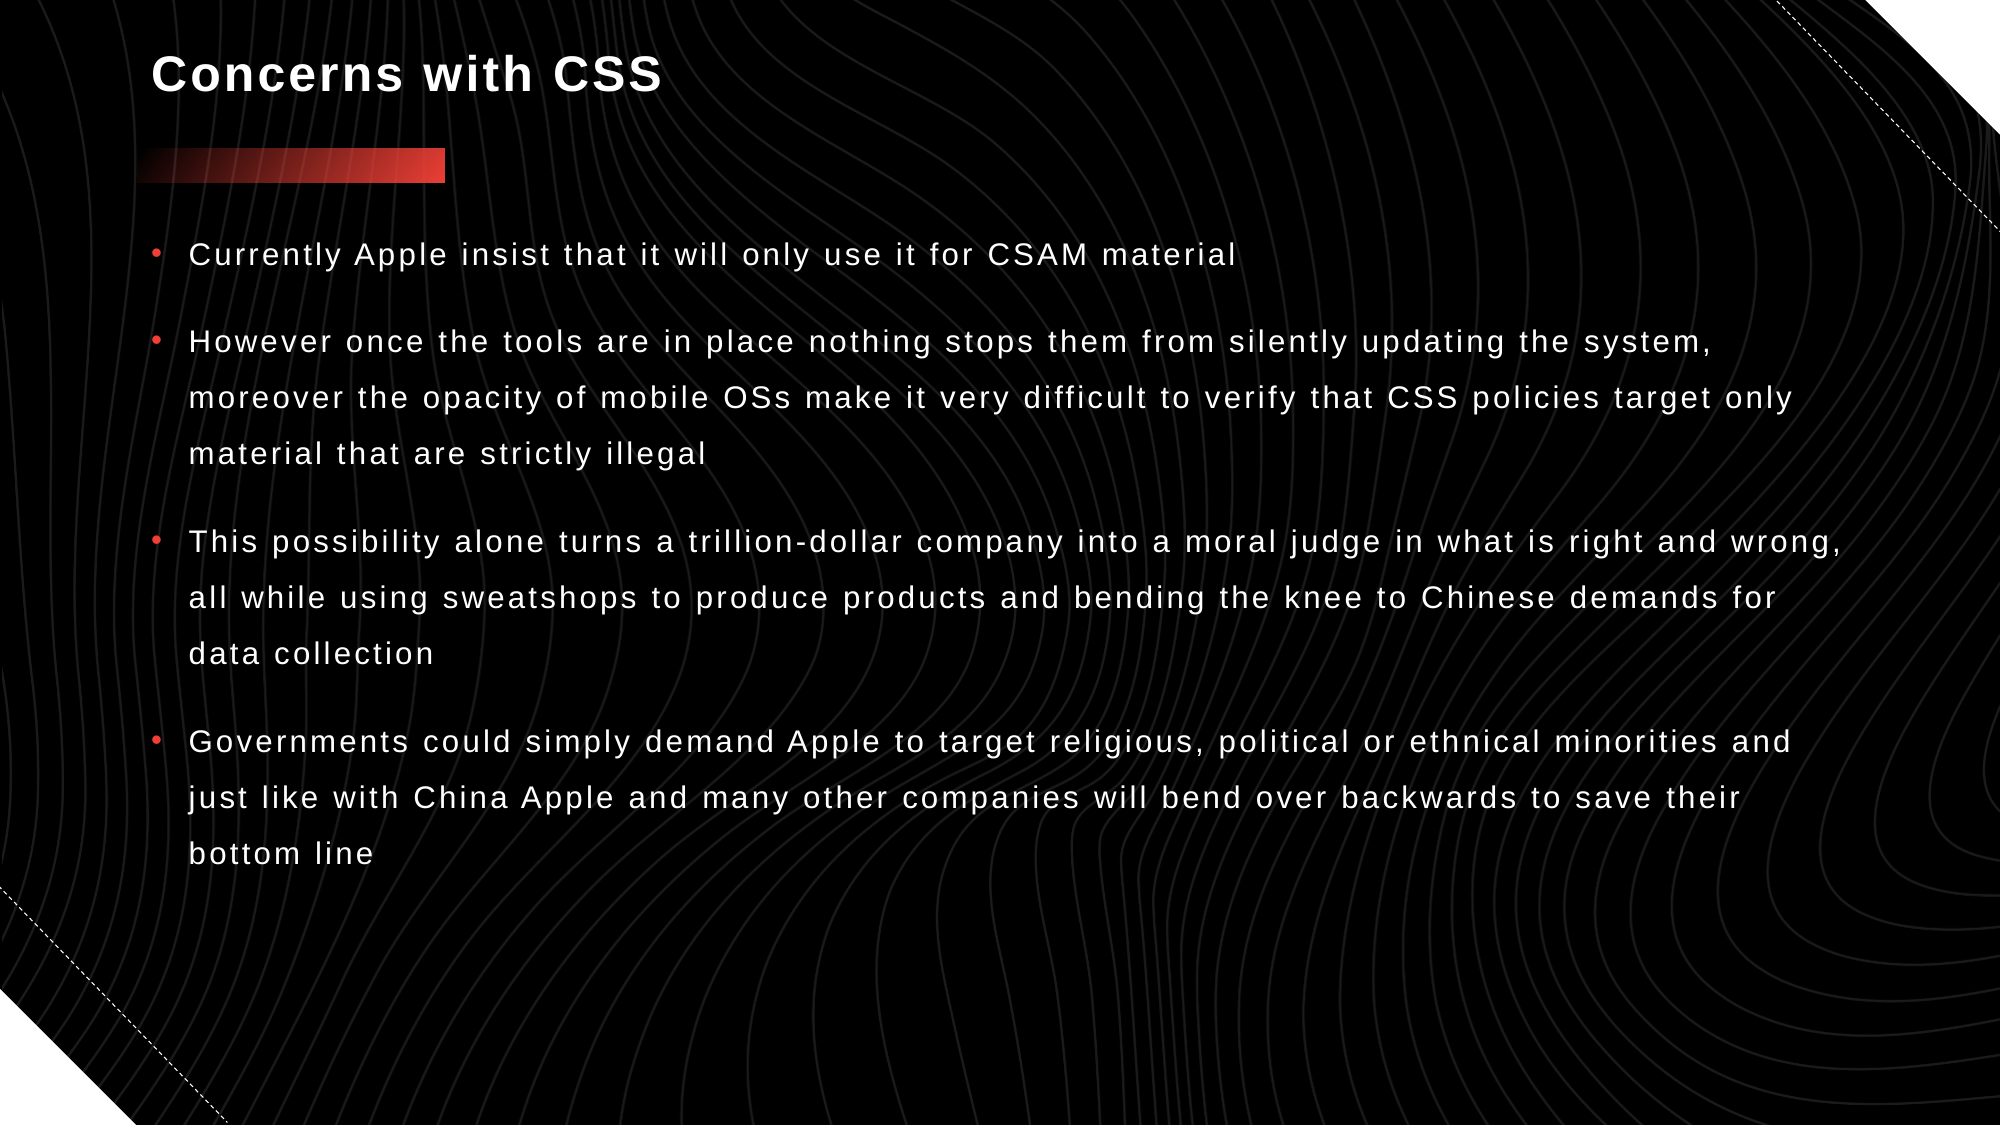

# Concerns with CSS
Currently Apple insist that it will only use it for CSAM material
However once the tools are in place nothing stops them from silently updating the system, moreover the opacity of mobile OSs make it very difficult to verify that CSS policies target only material that are strictly illegal
This possibility alone turns a trillion-dollar company into a moral judge in what is right and wrong, all while using sweatshops to produce products and bending the knee to Chinese demands for data collection
Governments could simply demand Apple to target religious, political or ethnical minorities and just like with China Apple and many other companies will bend over backwards to save their bottom line